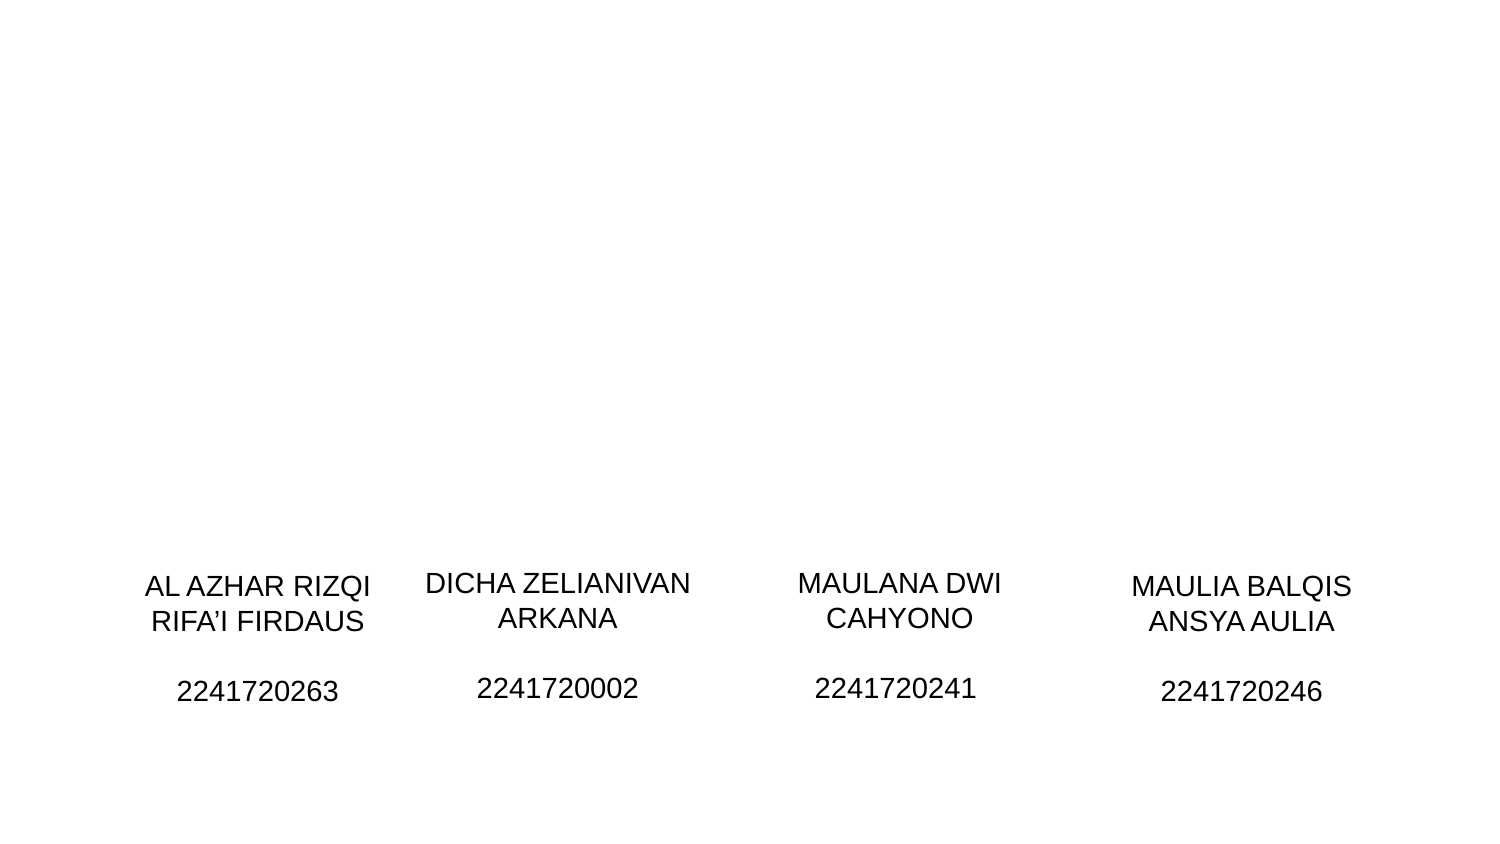

DICHA ZELIANIVAN ARKANA

2241720002
MAULANA DWI CAHYONO

2241720241
AL AZHAR RIZQI RIFA’I FIRDAUS

2241720263
MAULIA BALQIS ANSYA AULIA

2241720246